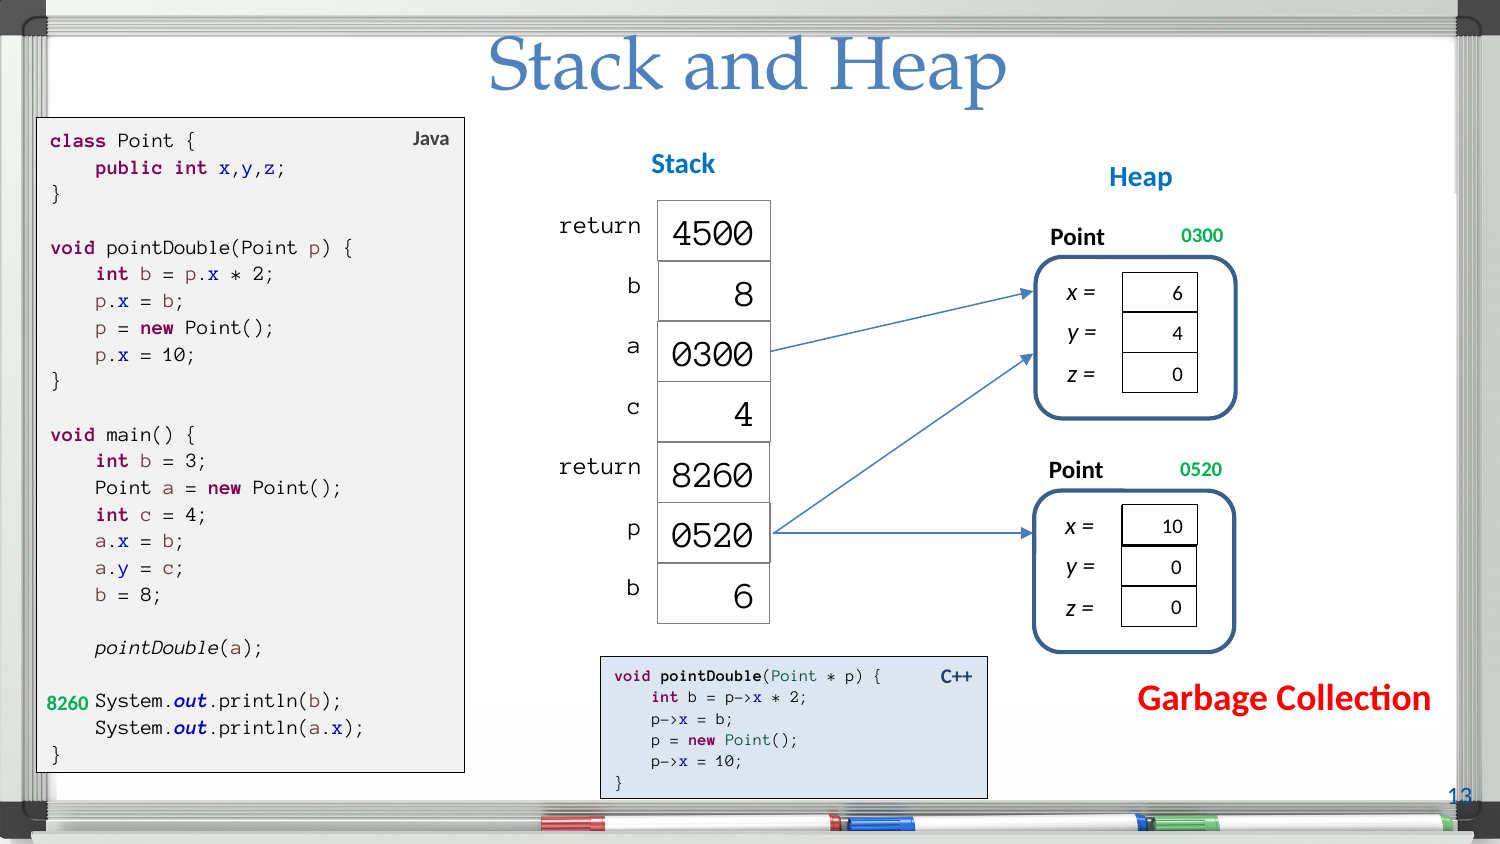

# Stack and Heap
class Point {
    public int x,y,z;
}

void pointDouble(Point p) {
    int b = p.x * 2;
    p.x = b;
    p = new Point();
    p.x = 10;
}

void main() {
    int b = 3;
    Point a = new Point();
    int c = 4;
    a.x = b;
    a.y = c;
    b = 8;

    pointDouble(a);

    System.out.println(b);
    System.out.println(a.x);
}
Java
Stack
Heap
return
4500
Point
0300

b
8
x =
6
y =
4
a
0300
z =
0
c
4
return
8260
Point
0520

x =
0520
p
0300
10
0
y =
0
b
6
z =
0
C++
void pointDouble(Point * p) {
    int b = p->x * 2;
    p->x = b;
    p = new Point();
    p->x = 10;
}
Garbage Collection
8260
13